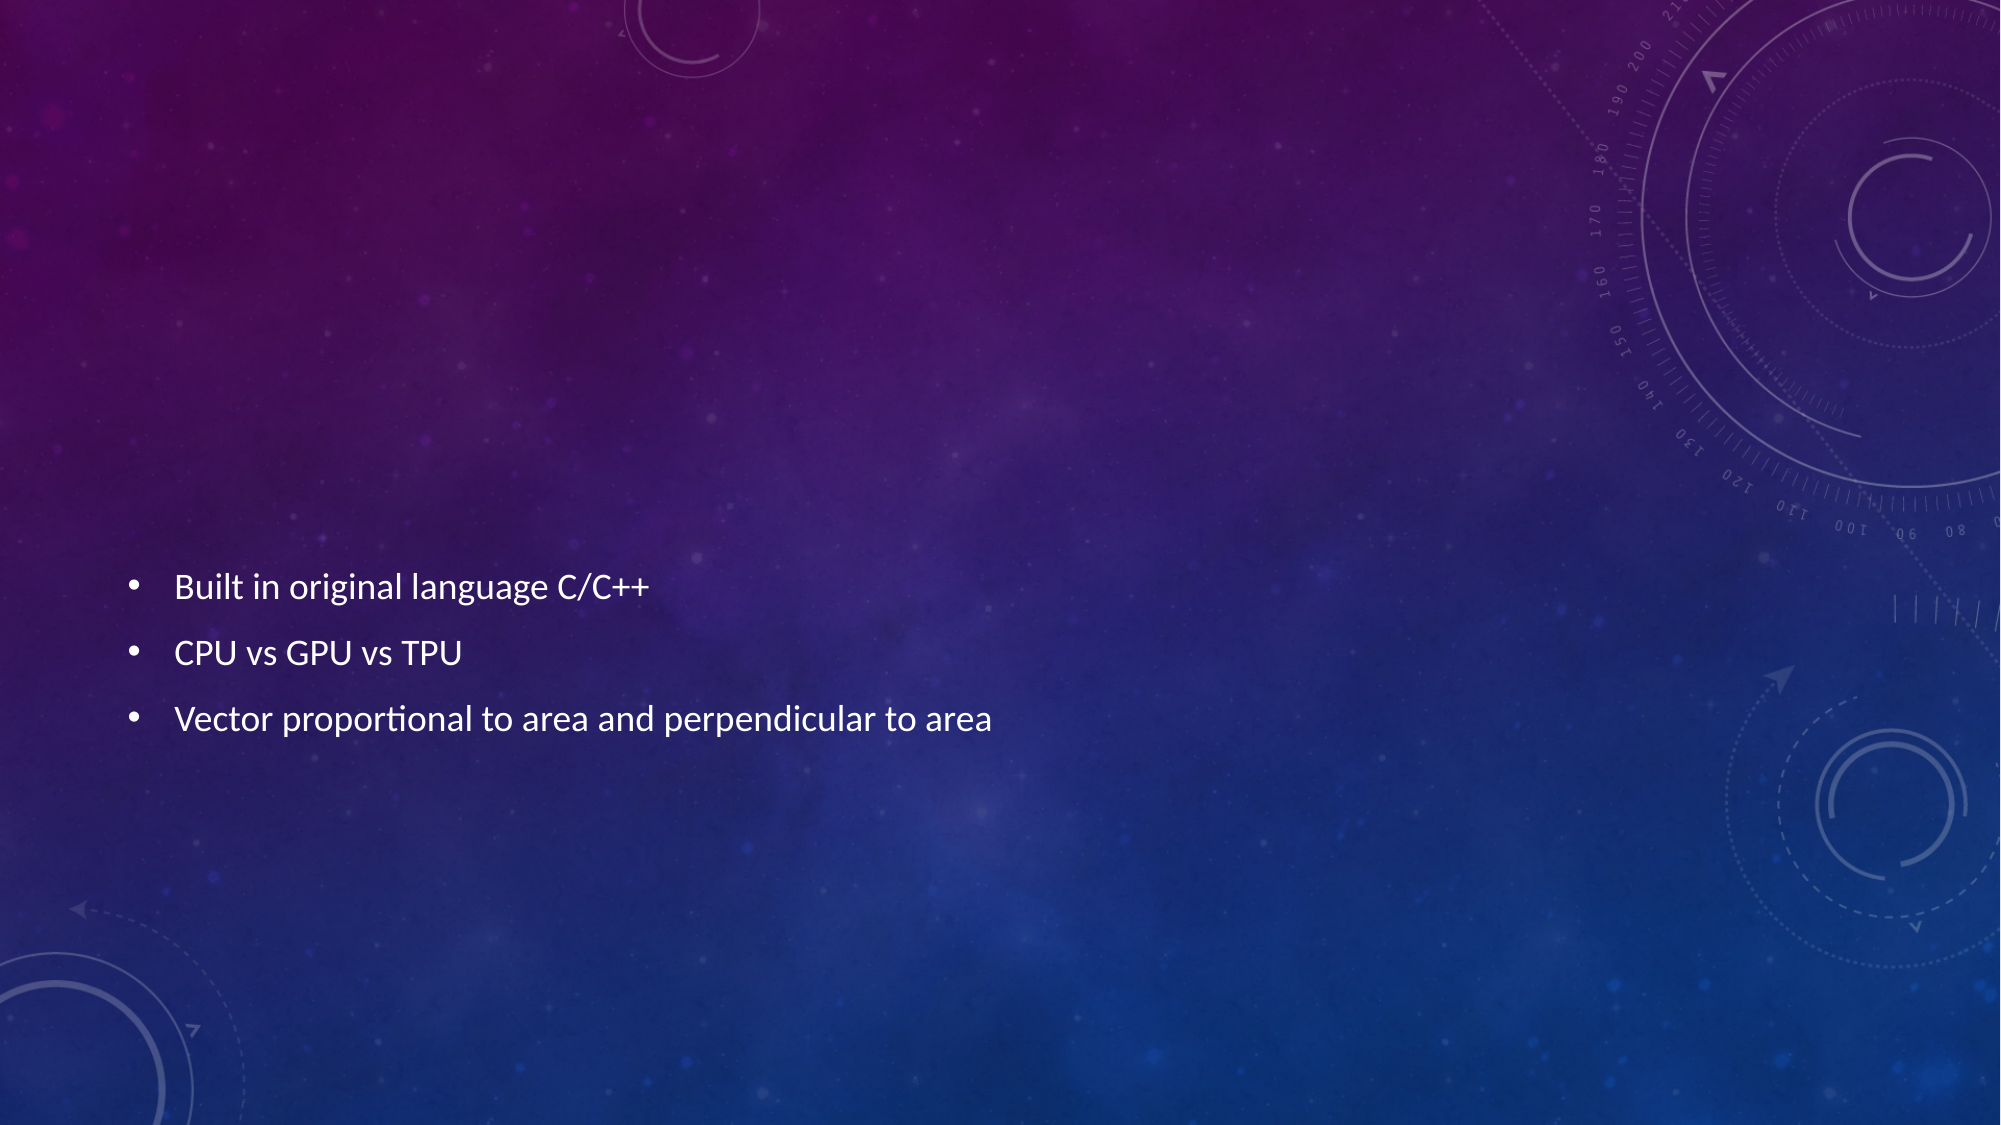

#
Built in original language C/C++
CPU vs GPU vs TPU
Vector proportional to area and perpendicular to area